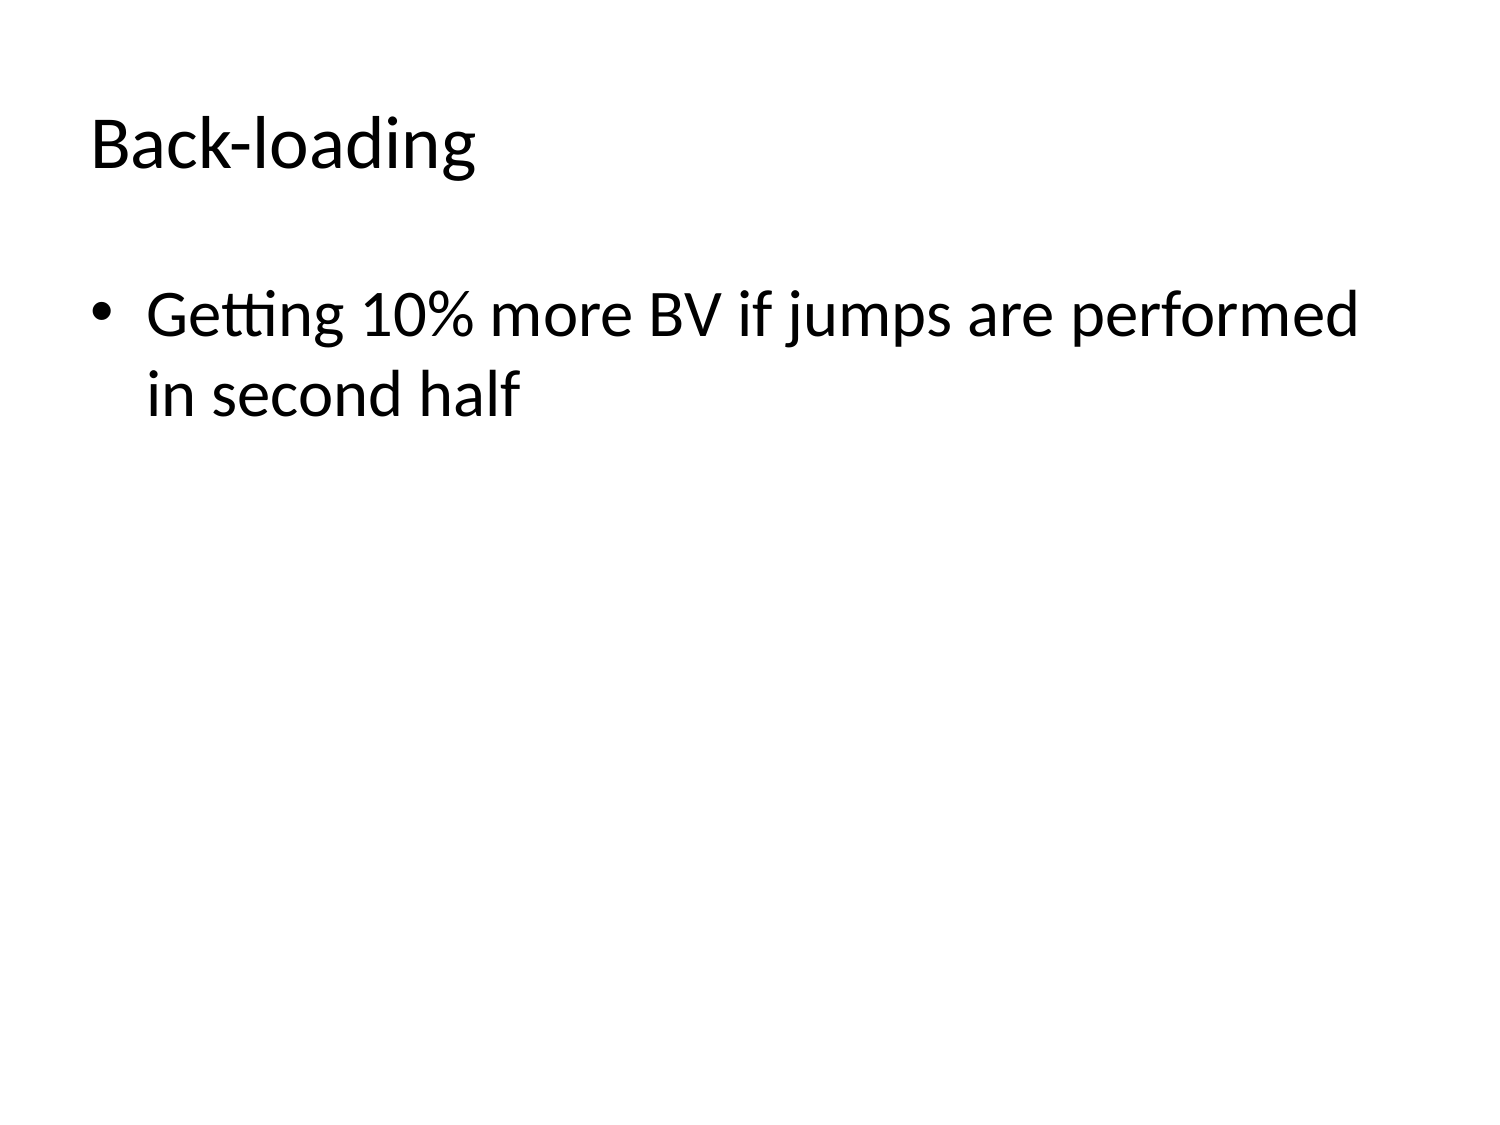

# Back-loading
Getting 10% more BV if jumps are performed in second half